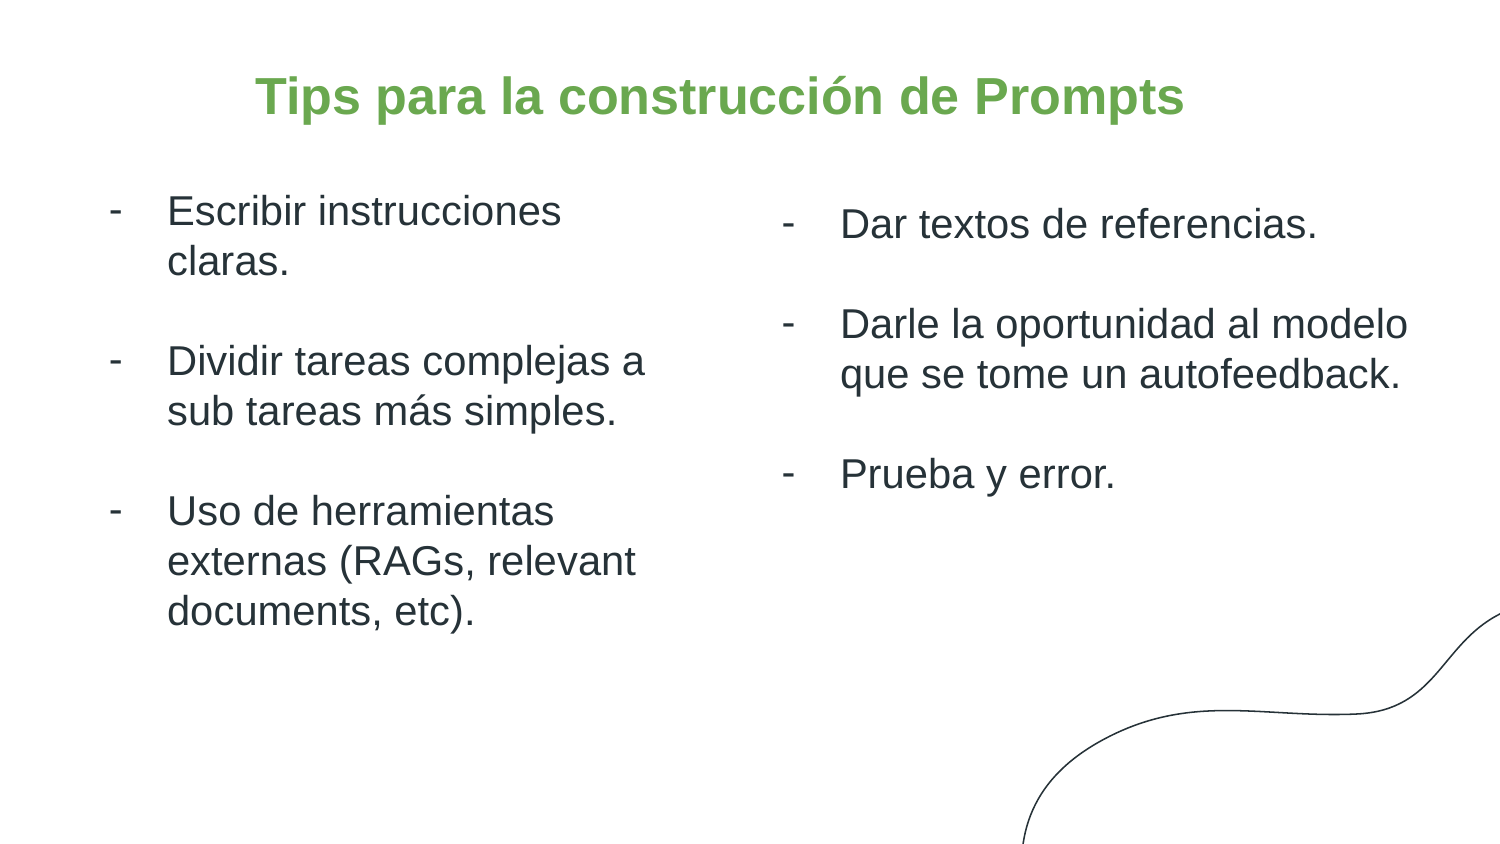

# Tips para la construcción de Prompts
Escribir instrucciones claras.

Dividir tareas complejas a sub tareas más simples.

Uso de herramientas externas (RAGs, relevant documents, etc).
Dar textos de referencias.

Darle la oportunidad al modelo que se tome un autofeedback.

Prueba y error.